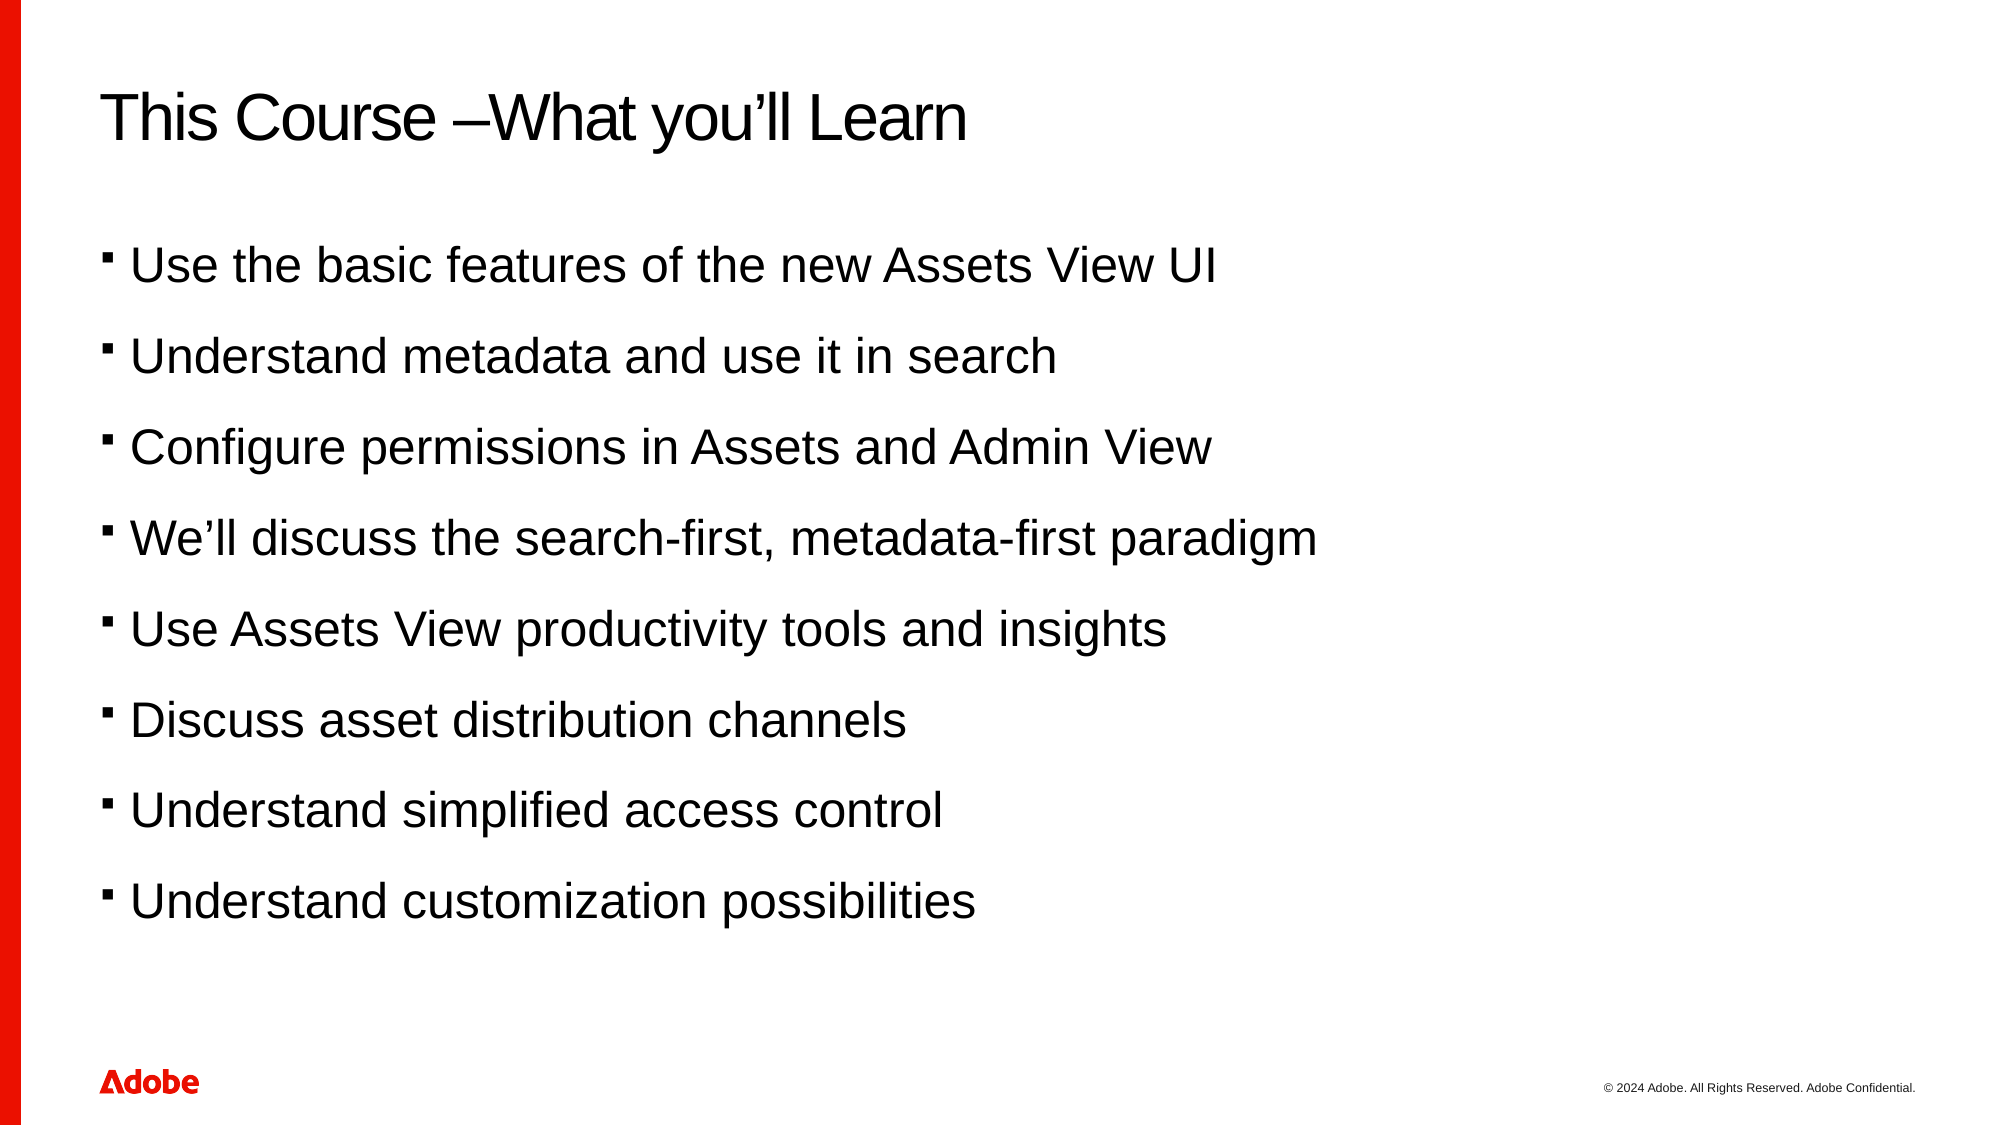

# This Course –What you’ll Learn
Use the basic features of the new Assets View UI
Understand metadata and use it in search
Configure permissions in Assets and Admin View
We’ll discuss the search-first, metadata-first paradigm
Use Assets View productivity tools and insights
Discuss asset distribution channels
Understand simplified access control
Understand customization possibilities